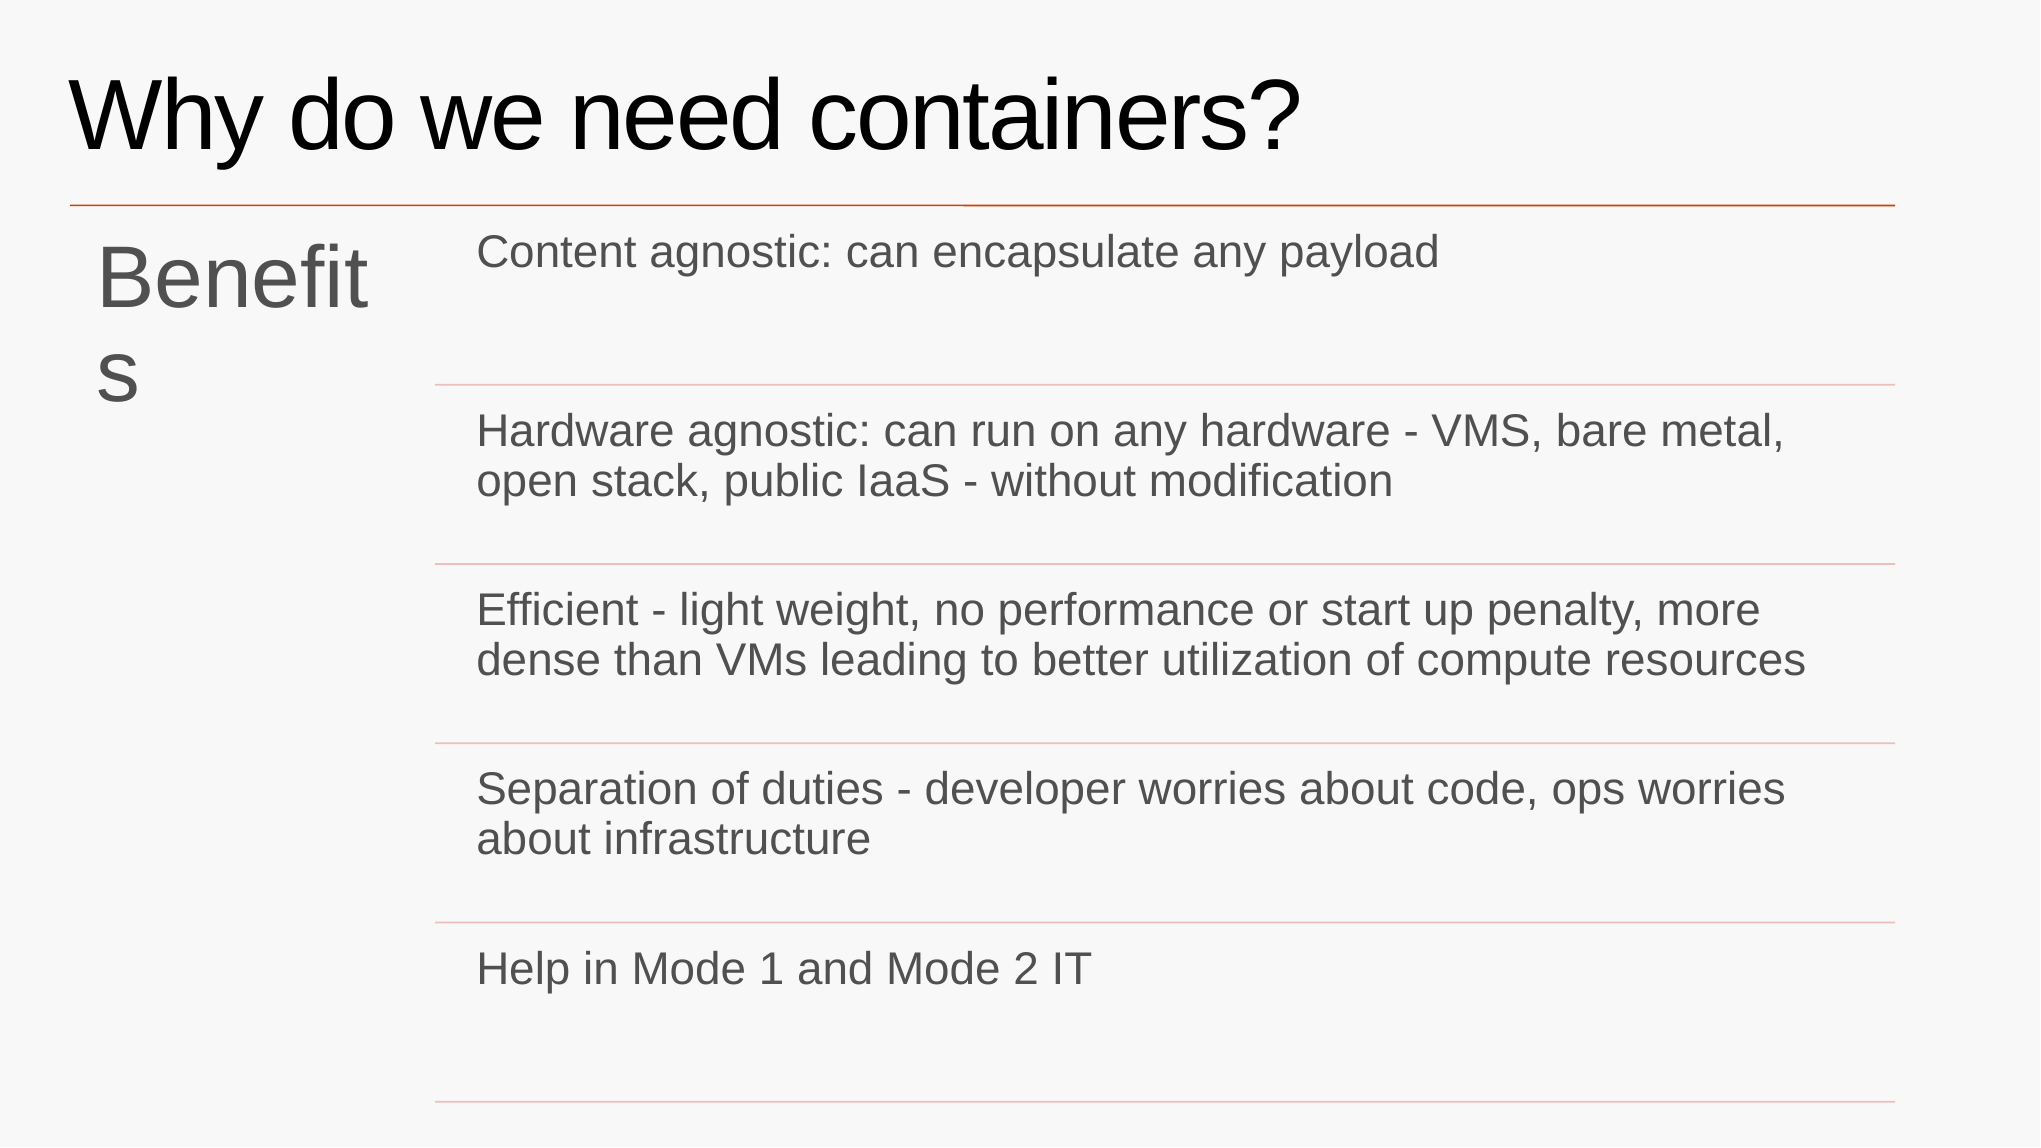

# Why do we need containers?
Benefits
Content agnostic: can encapsulate any payload
Hardware agnostic: can run on any hardware - VMS, bare metal, open stack, public IaaS - without modification

Efficient - light weight, no performance or start up penalty, more dense than VMs leading to better utilization of compute resources

Separation of duties - developer worries about code, ops worries about infrastructure
Help in Mode 1 and Mode 2 IT